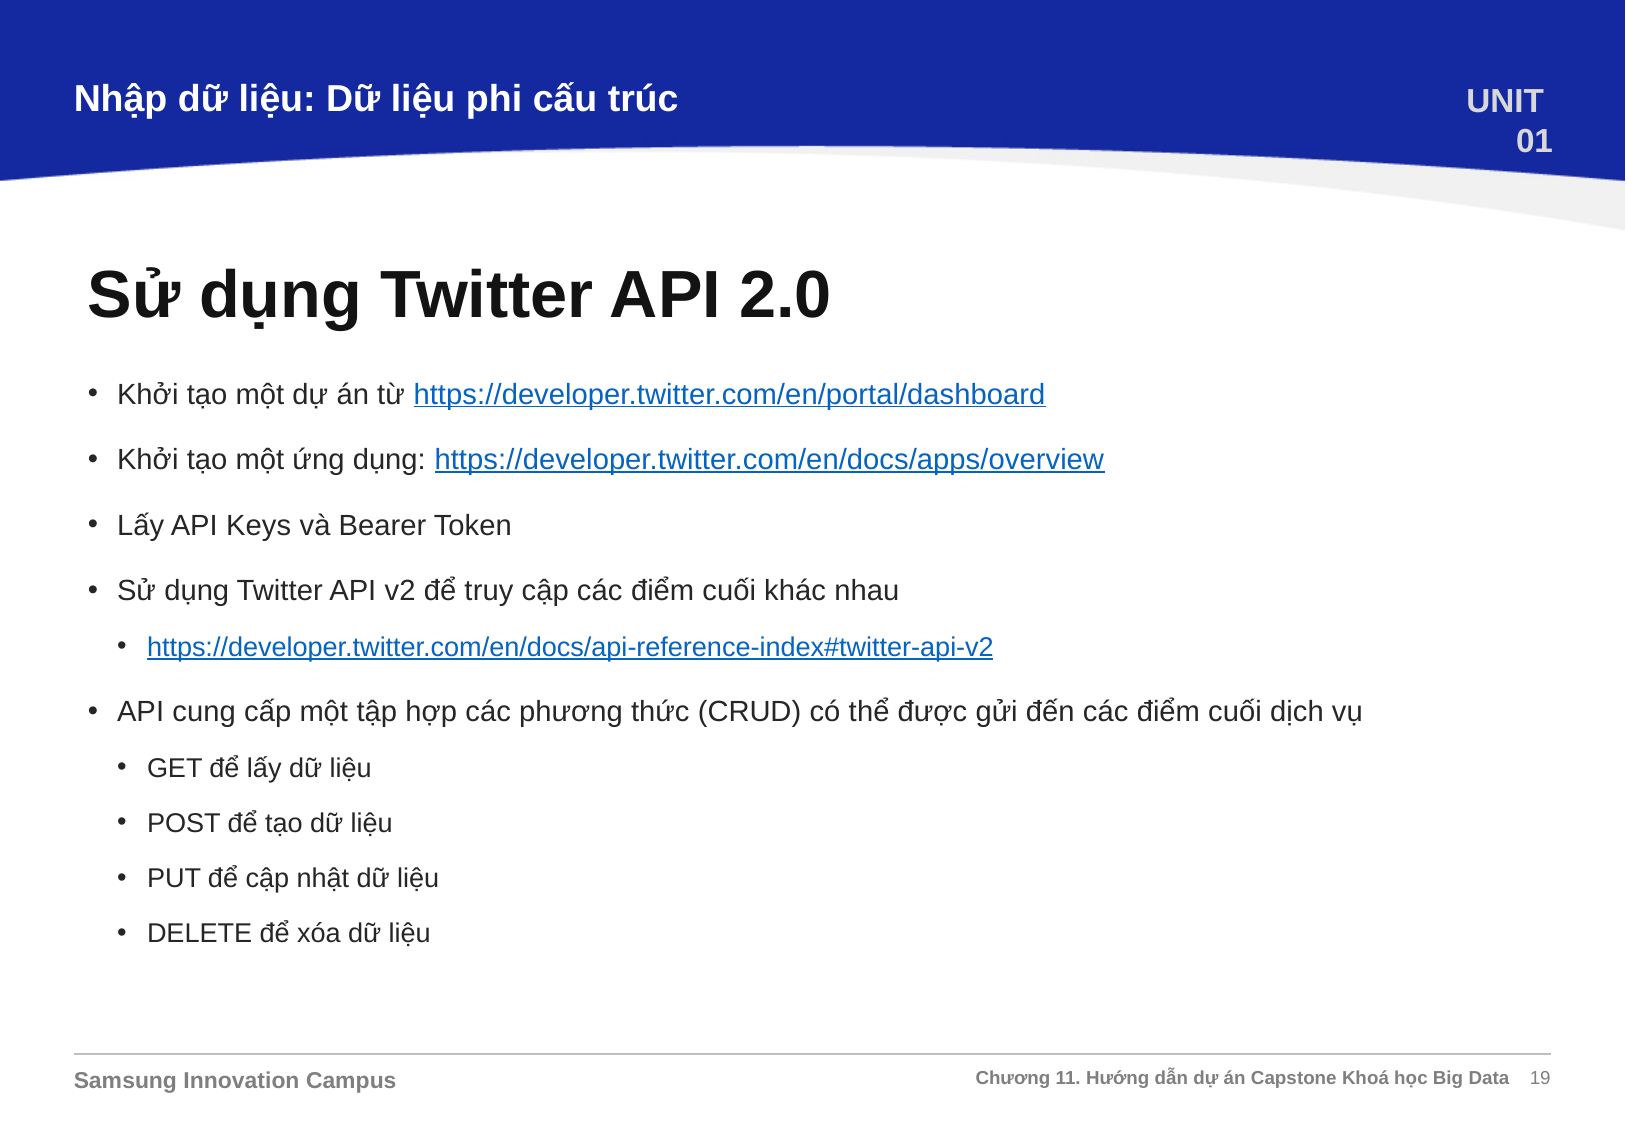

Nhập dữ liệu: Dữ liệu phi cấu trúc
UNIT  01

Sử dụng Twitter API 2.0
Khởi tạo một dự án từ https://developer.twitter.com/en/portal/dashboard
Khởi tạo một ứng dụng: https://developer.twitter.com/en/docs/apps/overview
Lấy API Keys và Bearer Token
Sử dụng Twitter API v2 để truy cập các điểm cuối khác nhau
https://developer.twitter.com/en/docs/api-reference-index#twitter-api-v2
API cung cấp một tập hợp các phương thức (CRUD) có thể được gửi đến các điểm cuối dịch vụ
GET để lấy dữ liệu
POST để tạo dữ liệu
PUT để cập nhật dữ liệu
DELETE để xóa dữ liệu